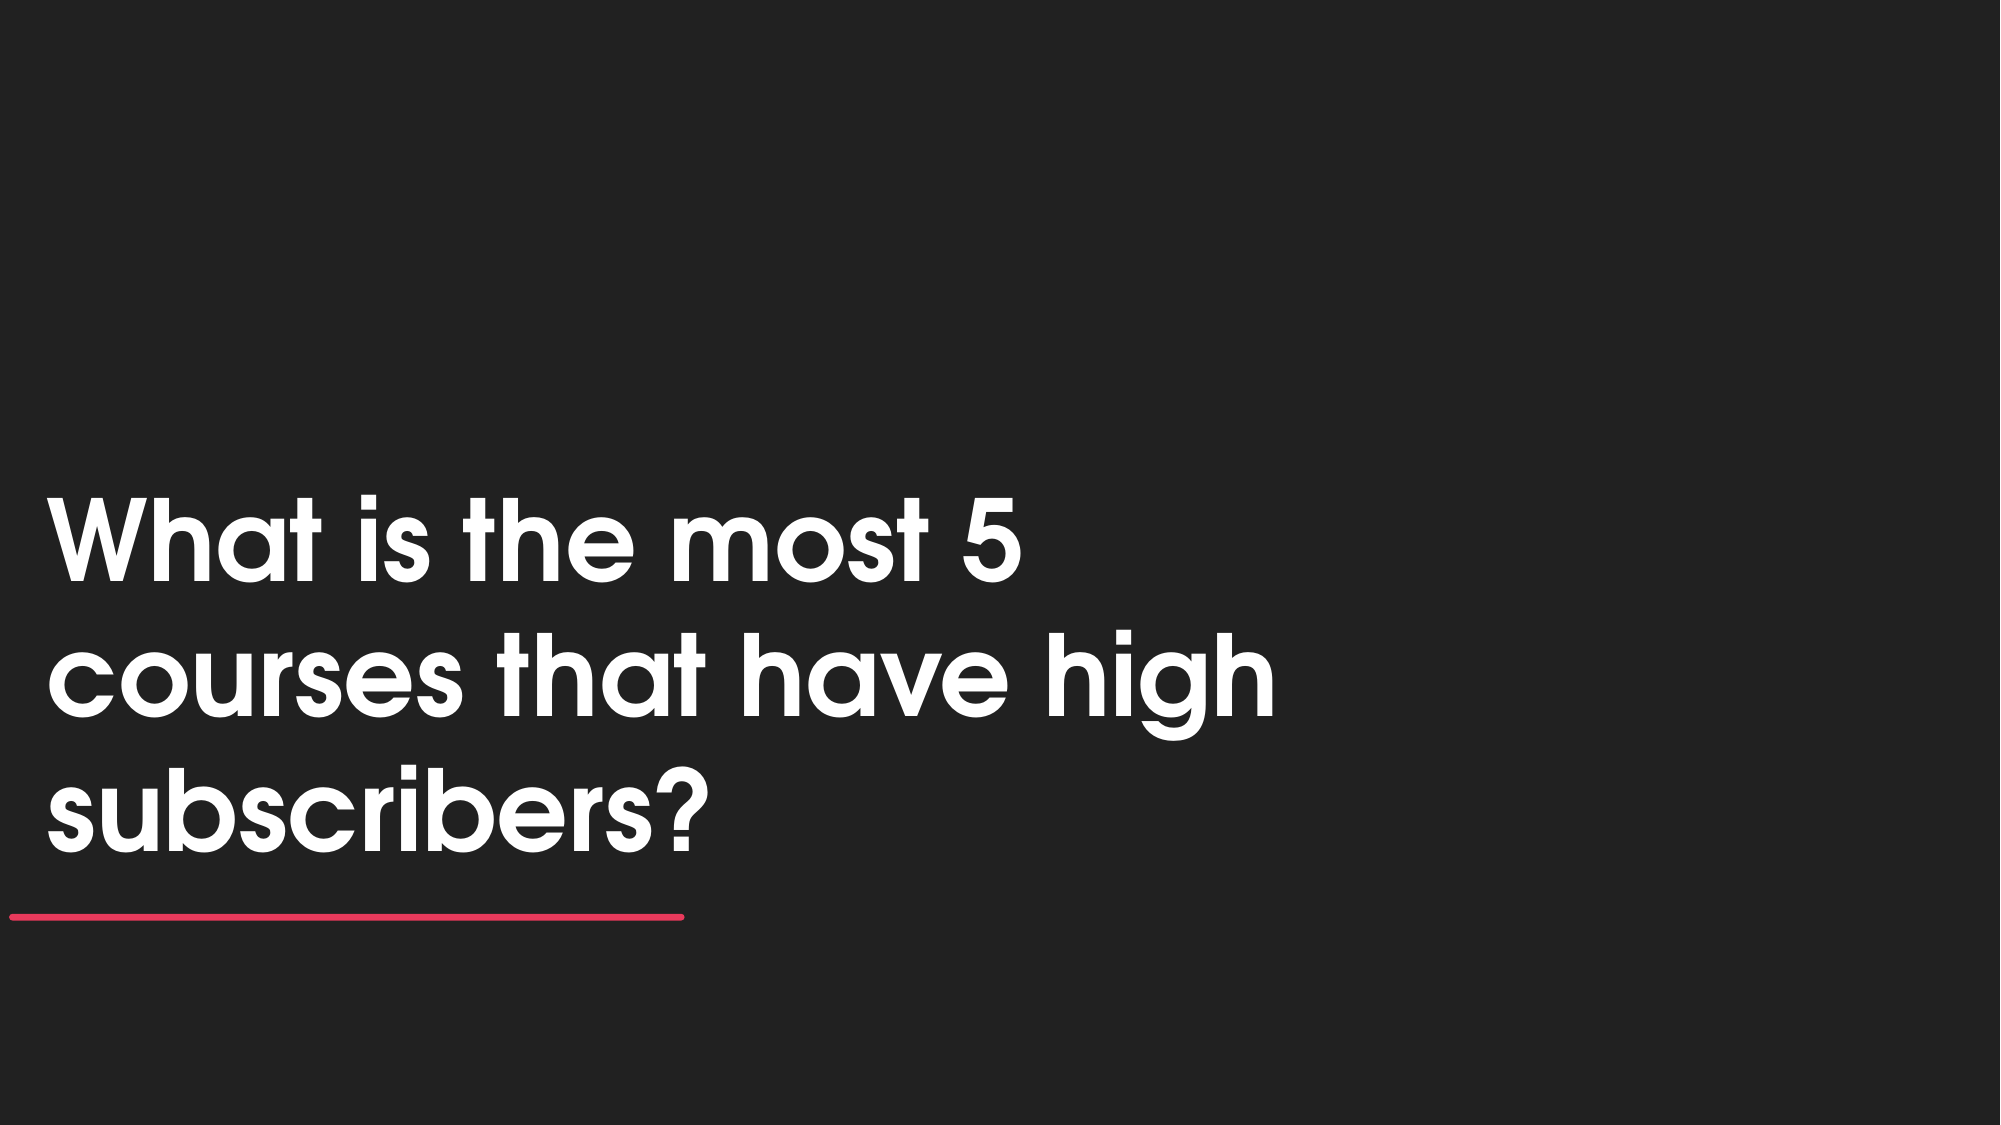

What is the most 5 courses that have high subscribers?